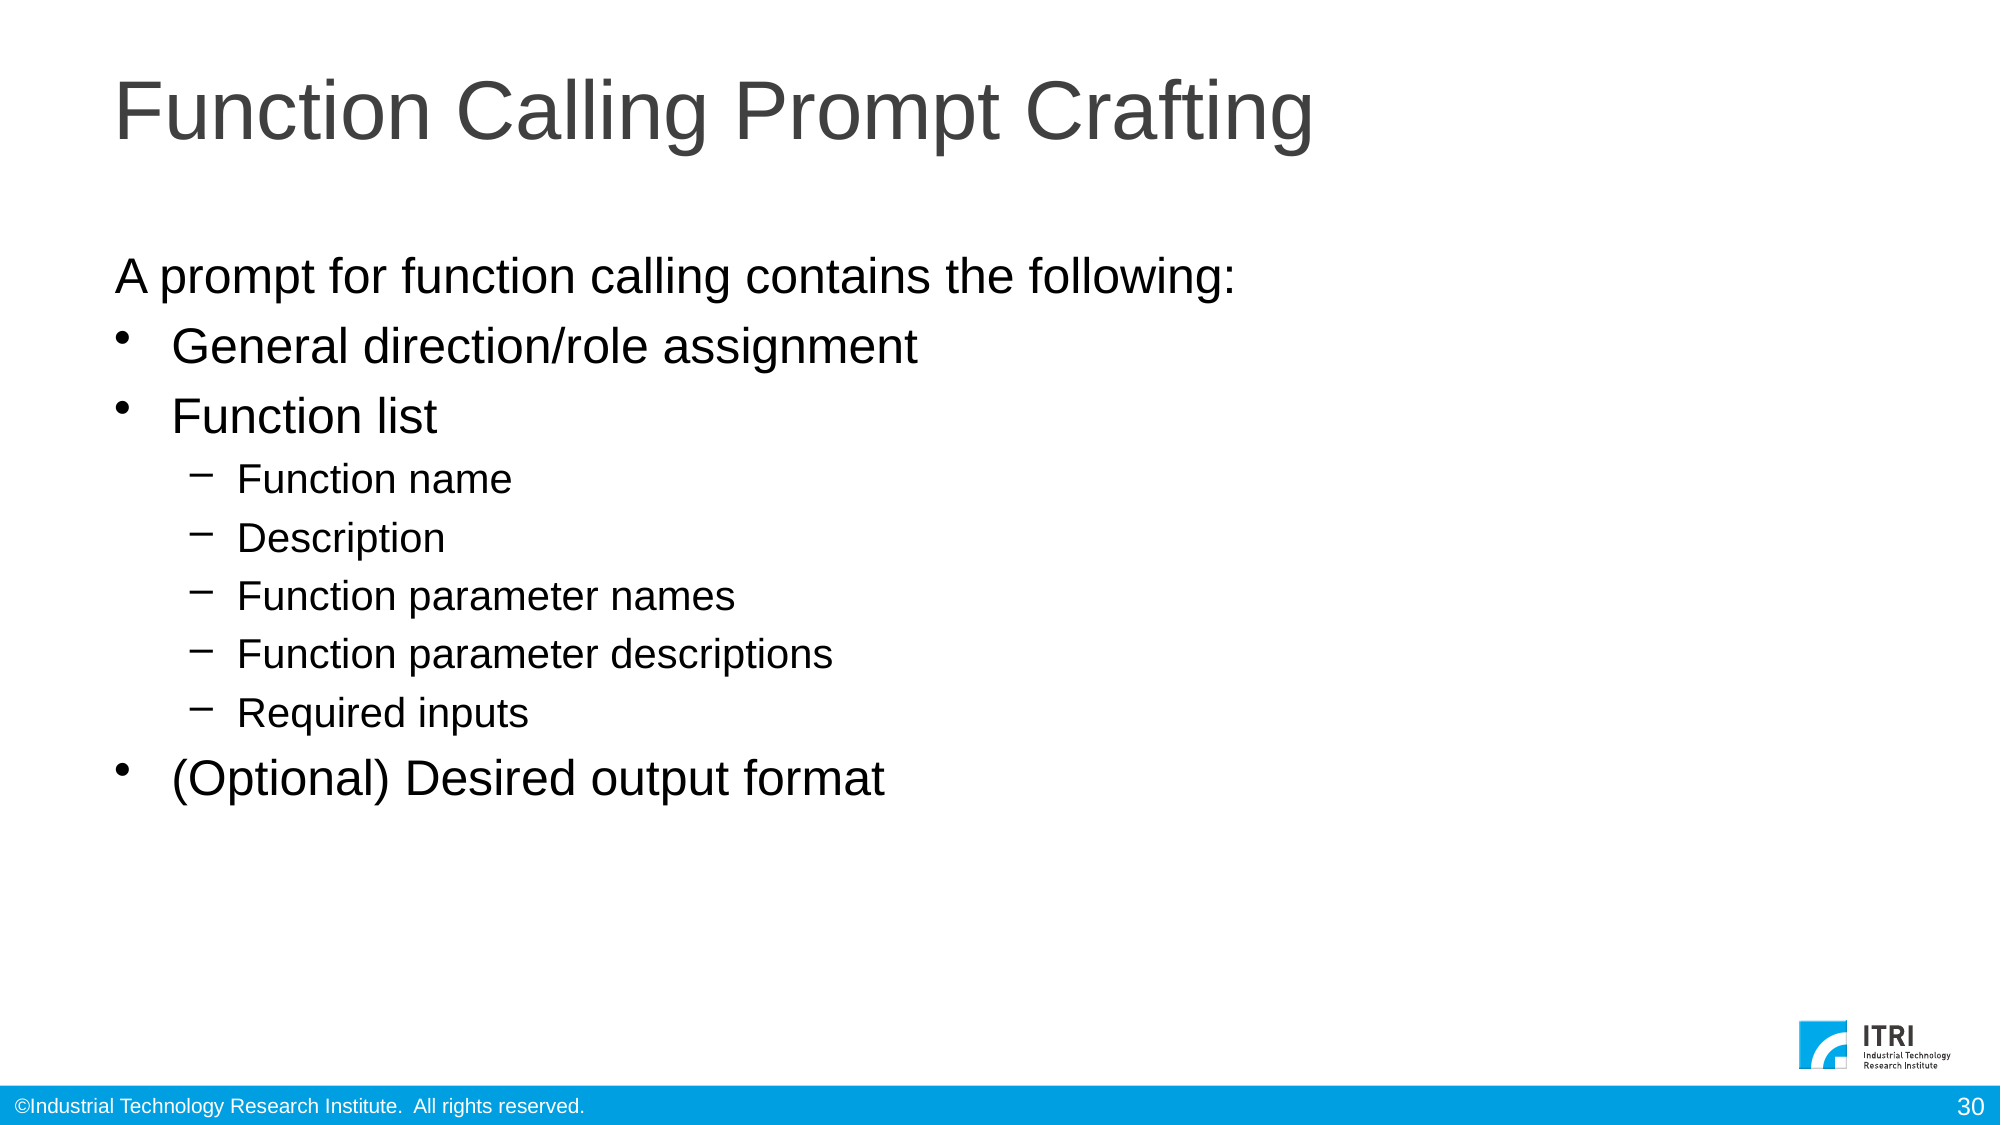

# Function Calling Prompt Crafting
A prompt for function calling contains the following:
General direction/role assignment
Function list
Function name
Description
Function parameter names
Function parameter descriptions
Required inputs
(Optional) Desired output format
30